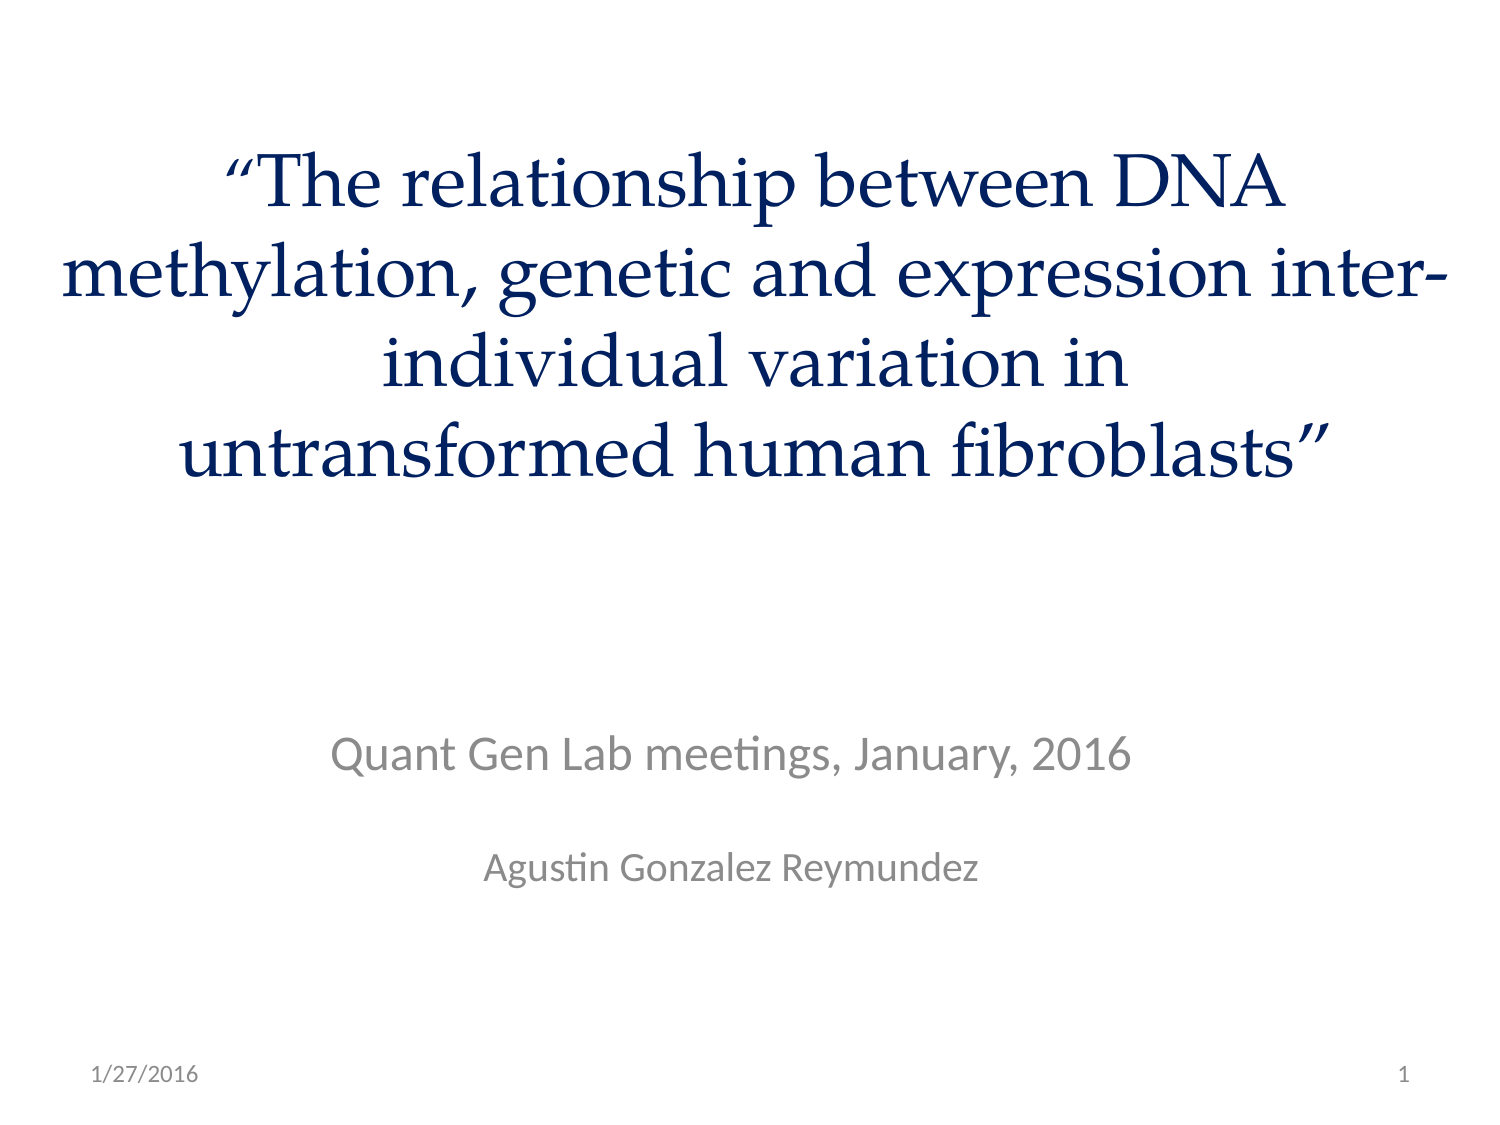

# “The relationship between DNA methylation, genetic and expression inter-individual variation in untransformed human fibroblasts”
Quant Gen Lab meetings, January, 2016

Agustin Gonzalez Reymundez
1/27/2016
1